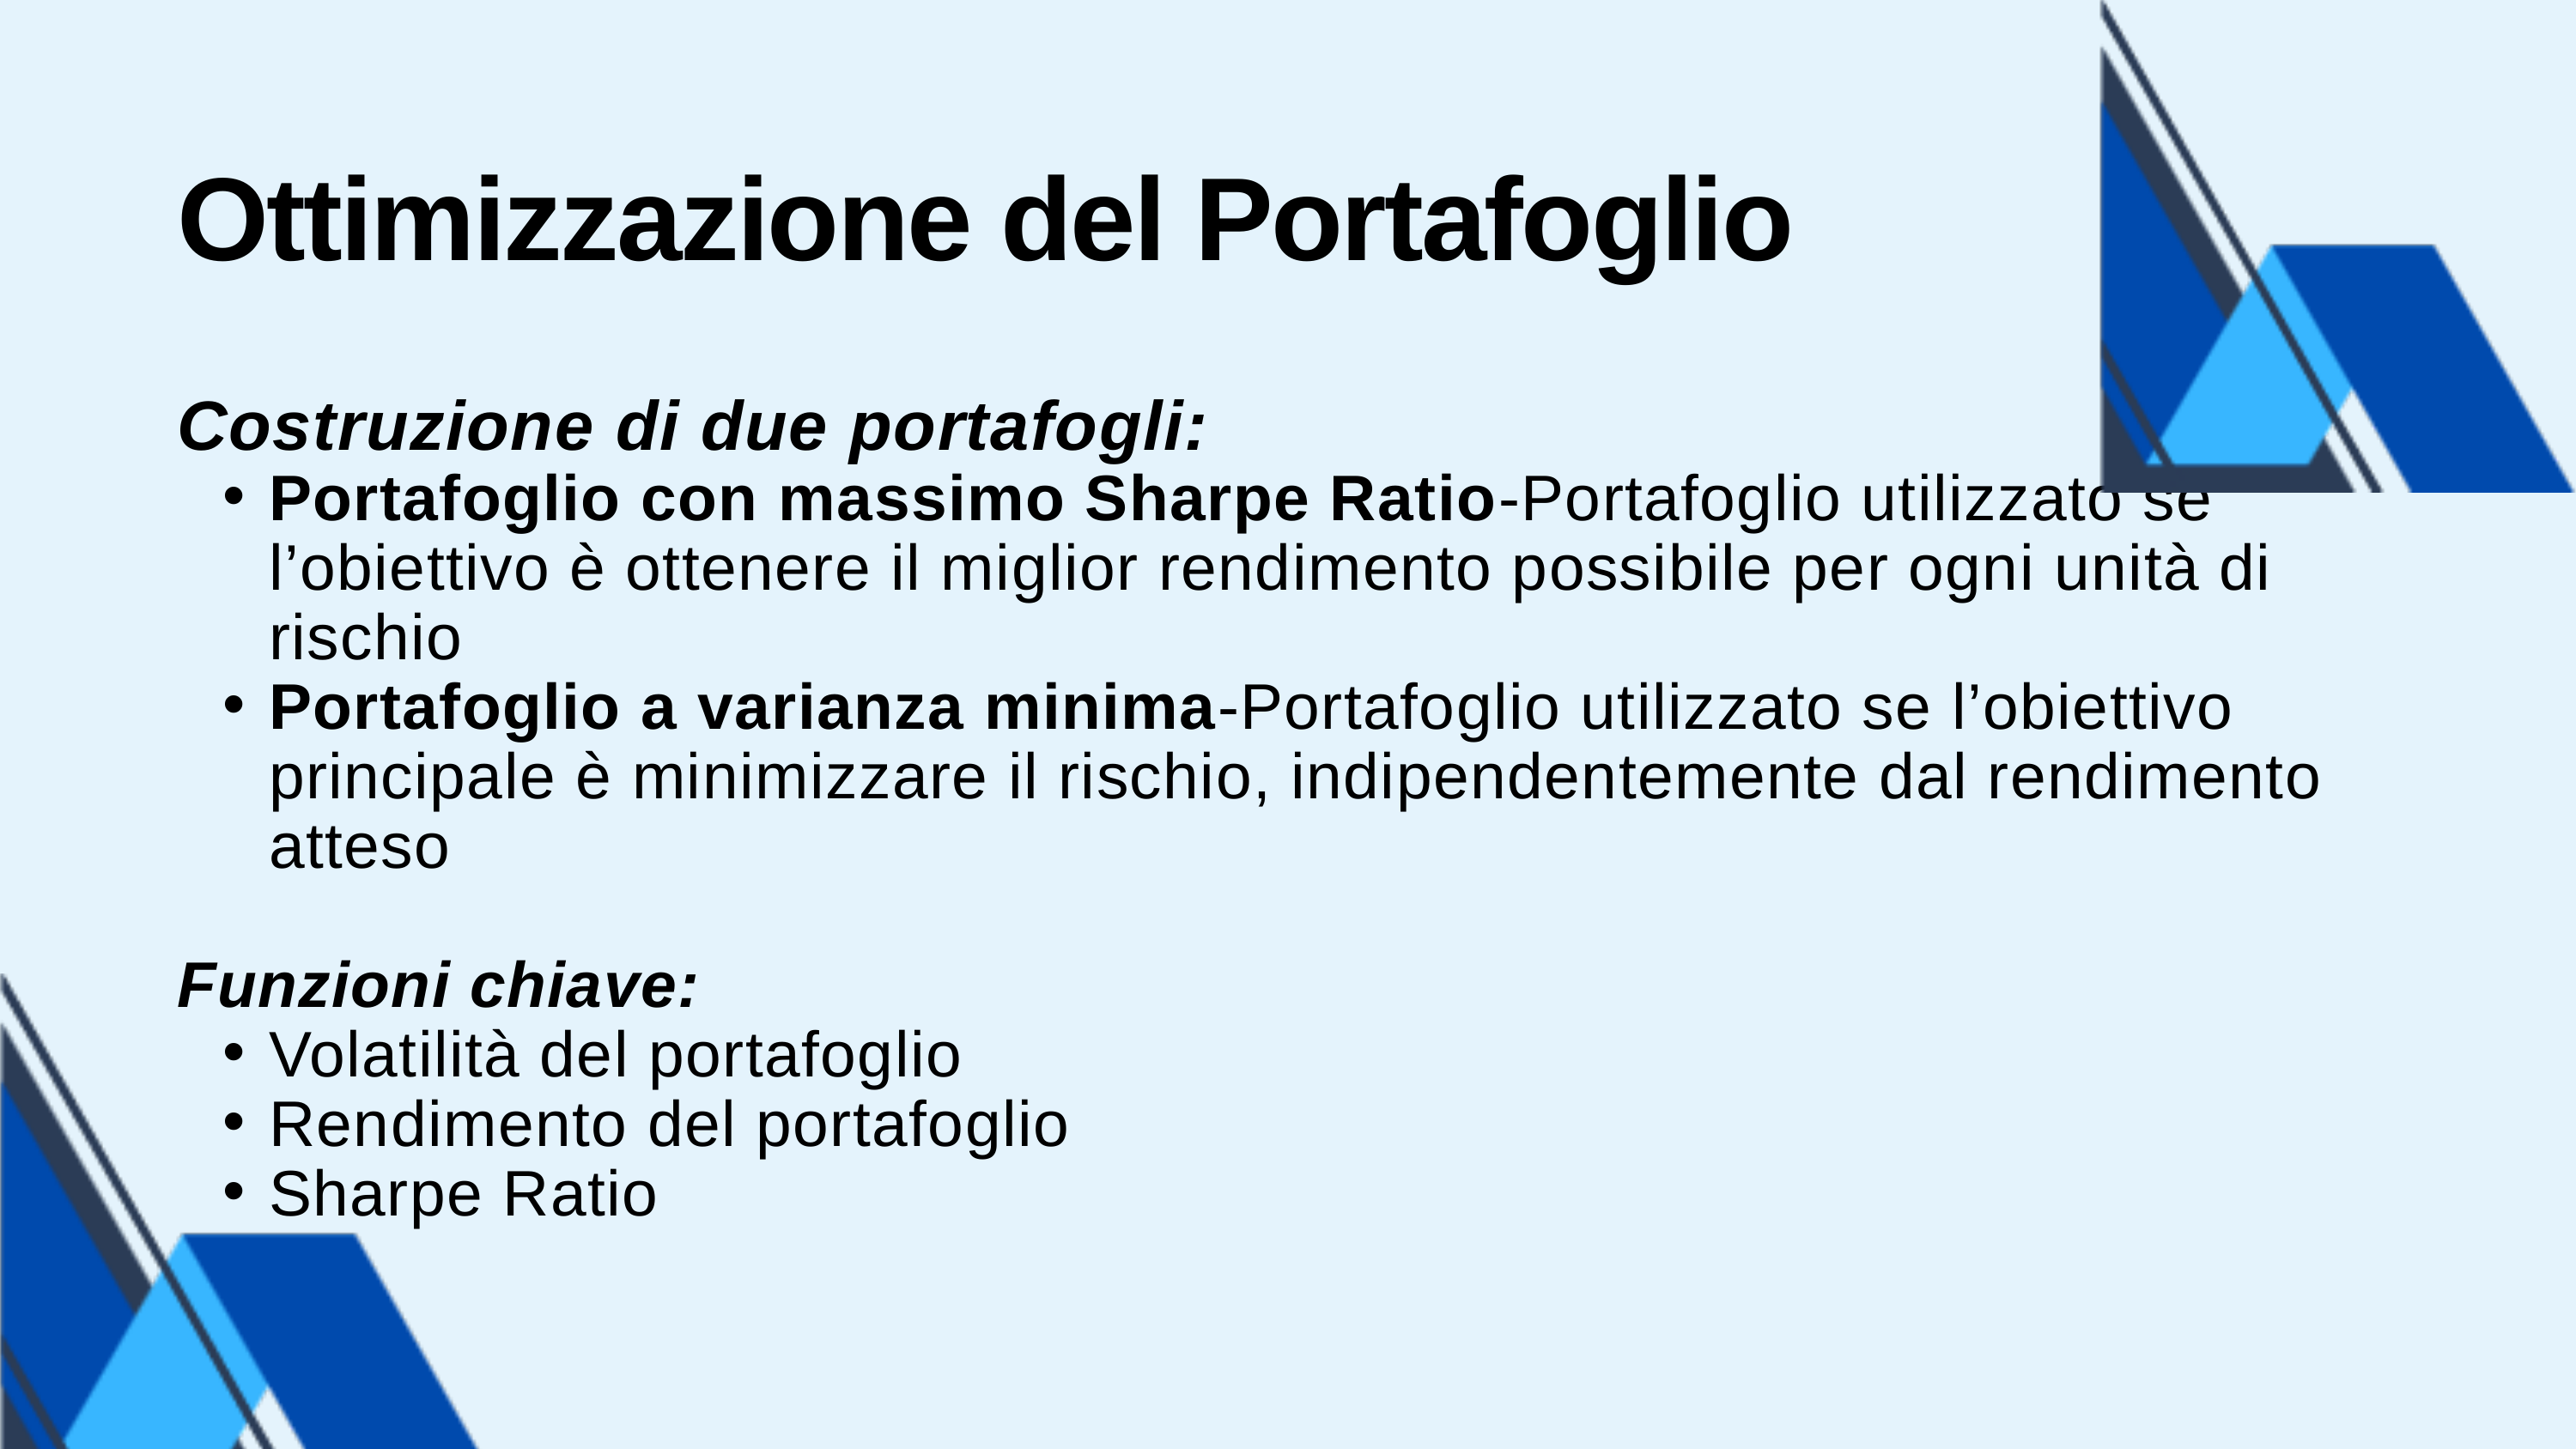

Ottimizzazione del Portafoglio

Costruzione di due portafogli:
Portafoglio con massimo Sharpe Ratio-Portafoglio utilizzato se l’obiettivo è ottenere il miglior rendimento possibile per ogni unità di rischio
Portafoglio a varianza minima-Portafoglio utilizzato se l’obiettivo principale è minimizzare il rischio, indipendentemente dal rendimento atteso

Funzioni chiave:
Volatilità del portafoglio
Rendimento del portafoglio
Sharpe Ratio